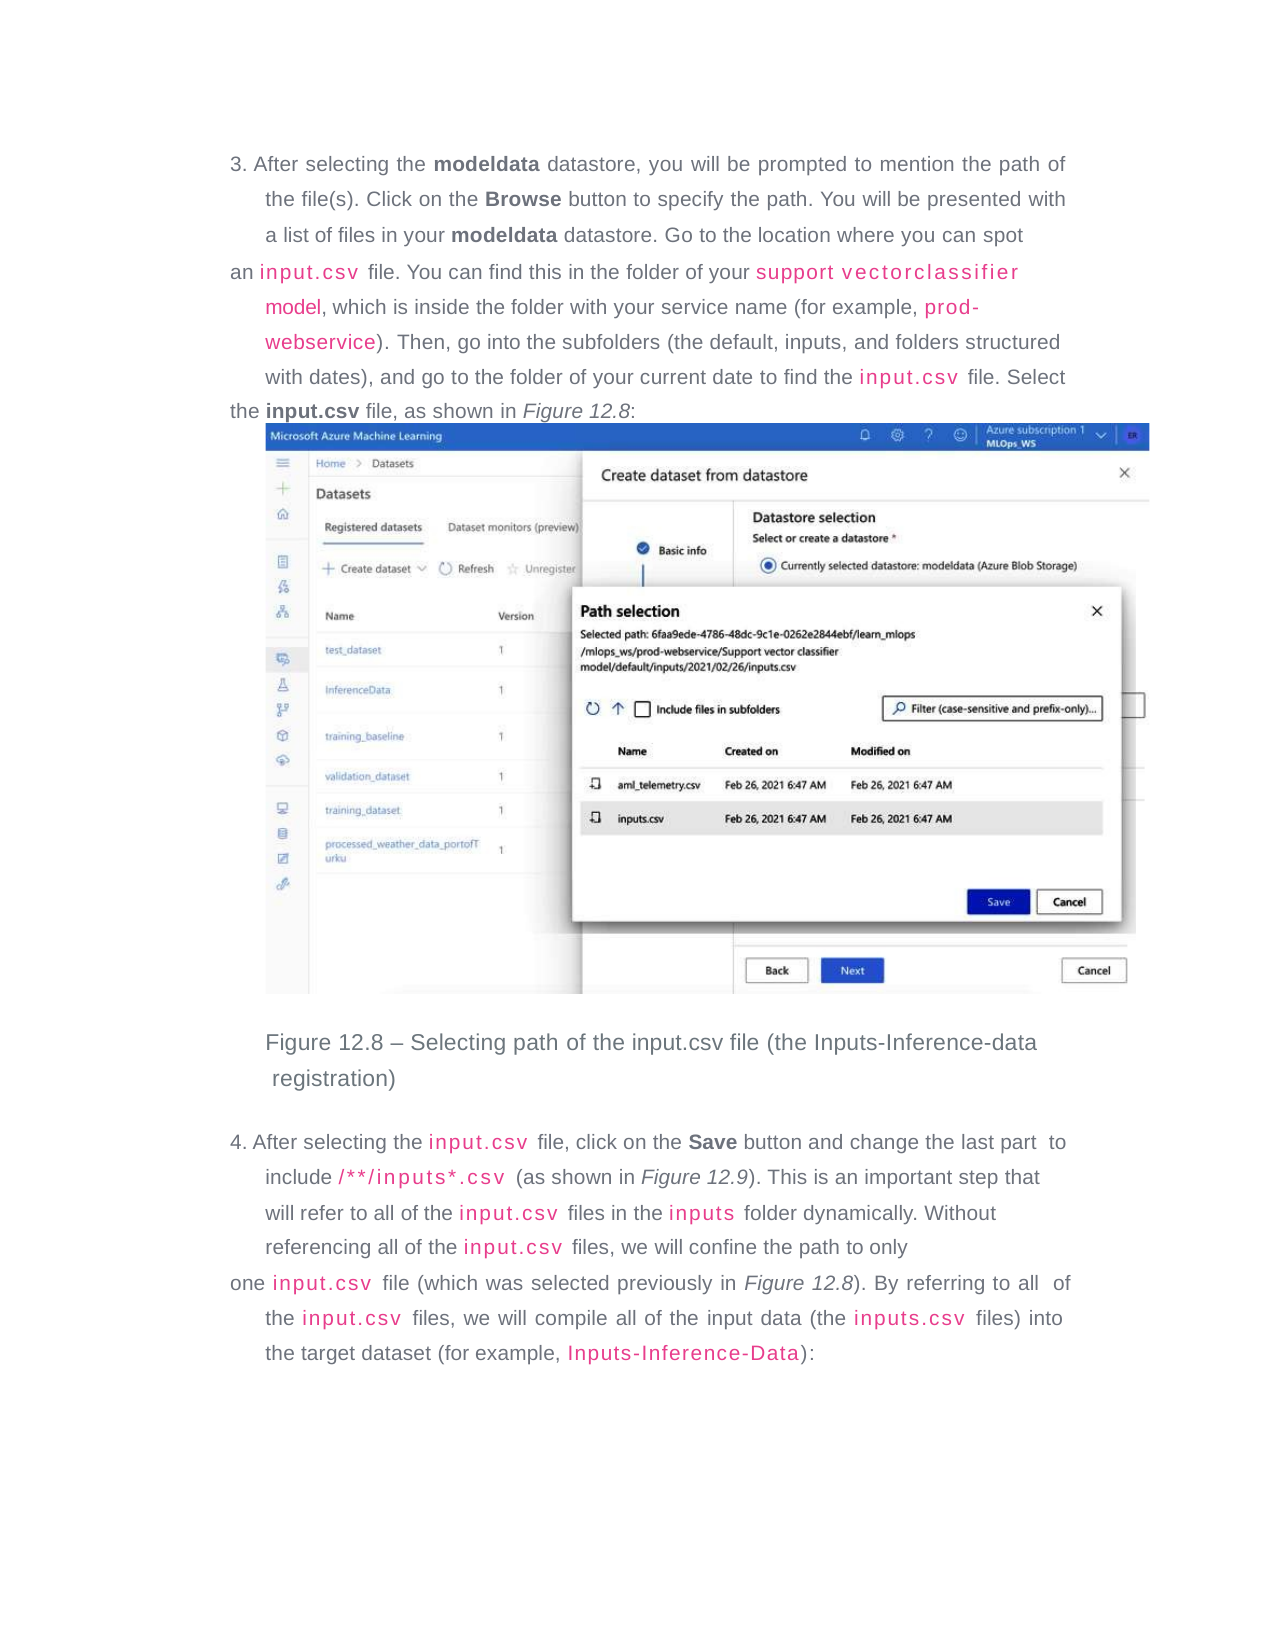

3. After selecting the modeldata datastore, you will be prompted to mention the path of  the file(s). Click on the Browse button to specify the path. You will be presented with  a list of files in your modeldata datastore. Go to the location where you can spot
an input.csv file. You can find this in the folder of your support vectorclassifier  model, which is inside the folder with your service name (for example, prod-  webservice). Then, go into the subfolders (the default, inputs, and folders structured  with dates), and go to the folder of your current date to find the input.csv file. Select
the input.csv file, as shown in Figure 12.8:

Figure 12.8 – Selecting path of the input.csv file (the Inputs-Inference-data  registration)

4. After selecting the input.csv file, click on the Save button and change the last part  to include /**/inputs*.csv (as shown in Figure 12.9). This is an important step that  will refer to all of the input.csv files in the inputs folder dynamically. Without  referencing all of the input.csv files, we will confine the path to only
one input.csv file (which was selected previously in Figure 12.8). By referring to all  of the input.csv files, we will compile all of the input data (the inputs.csv files) into  the target dataset (for example, Inputs-Inference-Data):